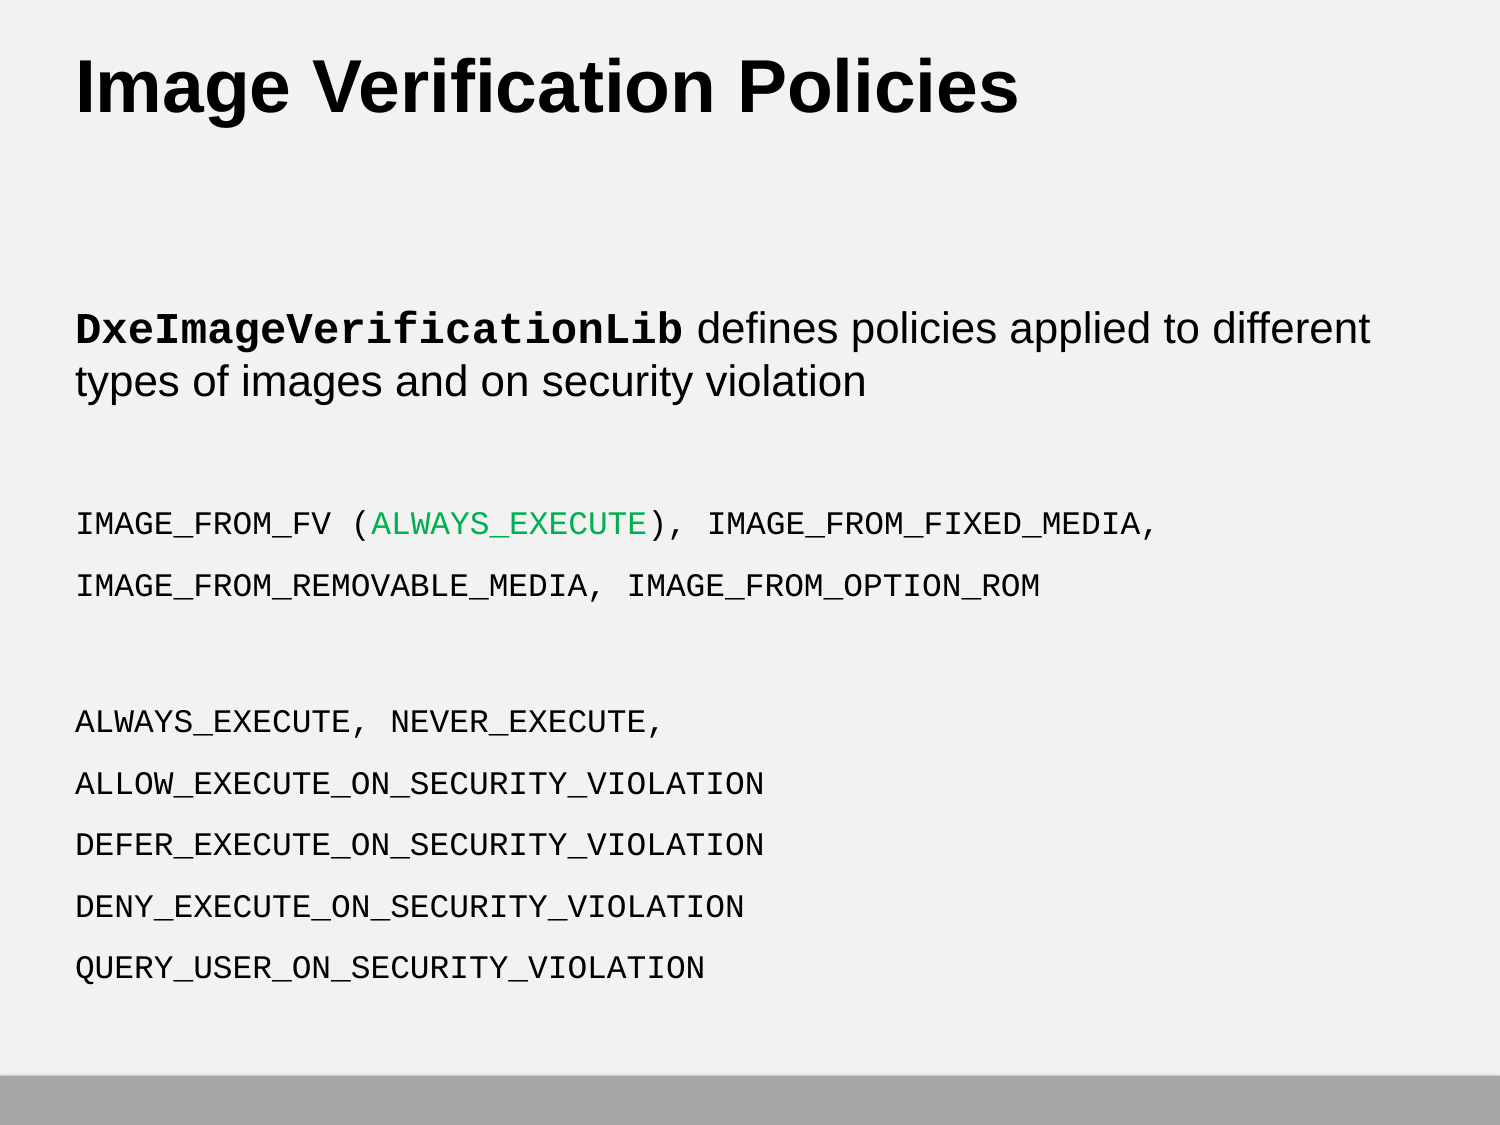

# Image Verification Policies

DxeImageVerificationLib defines policies applied to different types of images and on security violation

IMAGE_FROM_FV (ALWAYS_EXECUTE), IMAGE_FROM_FIXED_MEDIA,
IMAGE_FROM_REMOVABLE_MEDIA, IMAGE_FROM_OPTION_ROM

ALWAYS_EXECUTE, NEVER_EXECUTE,
ALLOW_EXECUTE_ON_SECURITY_VIOLATION
DEFER_EXECUTE_ON_SECURITY_VIOLATION
DENY_EXECUTE_ON_SECURITY_VIOLATION
QUERY_USER_ON_SECURITY_VIOLATION